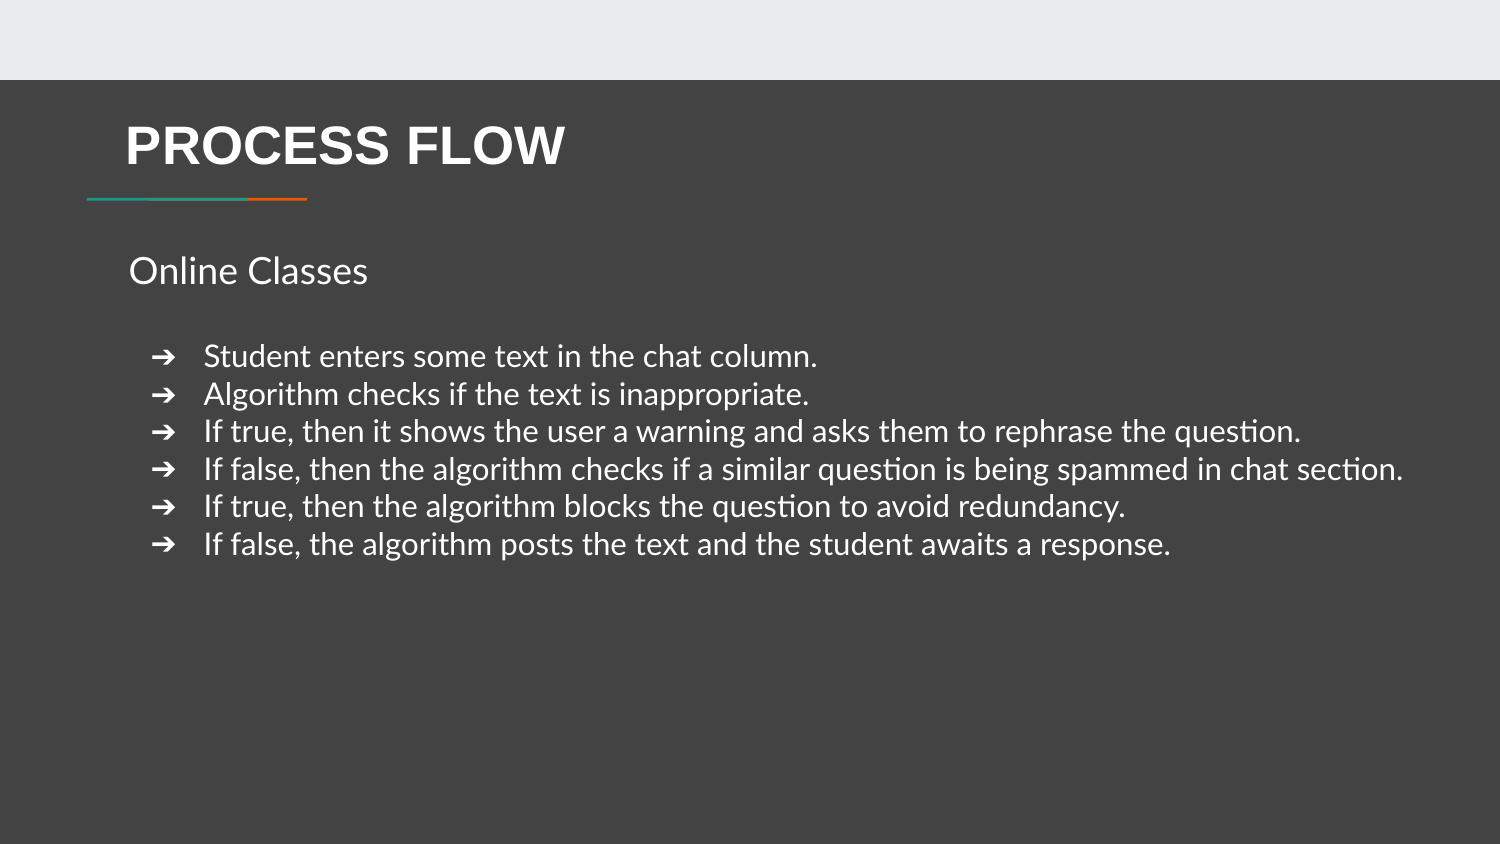

# PROCESS FLOW
Online Classes

Student enters some text in the chat column.
Algorithm checks if the text is inappropriate.
If true, then it shows the user a warning and asks them to rephrase the question.
If false, then the algorithm checks if a similar question is being spammed in chat section.
If true, then the algorithm blocks the question to avoid redundancy.
If false, the algorithm posts the text and the student awaits a response.